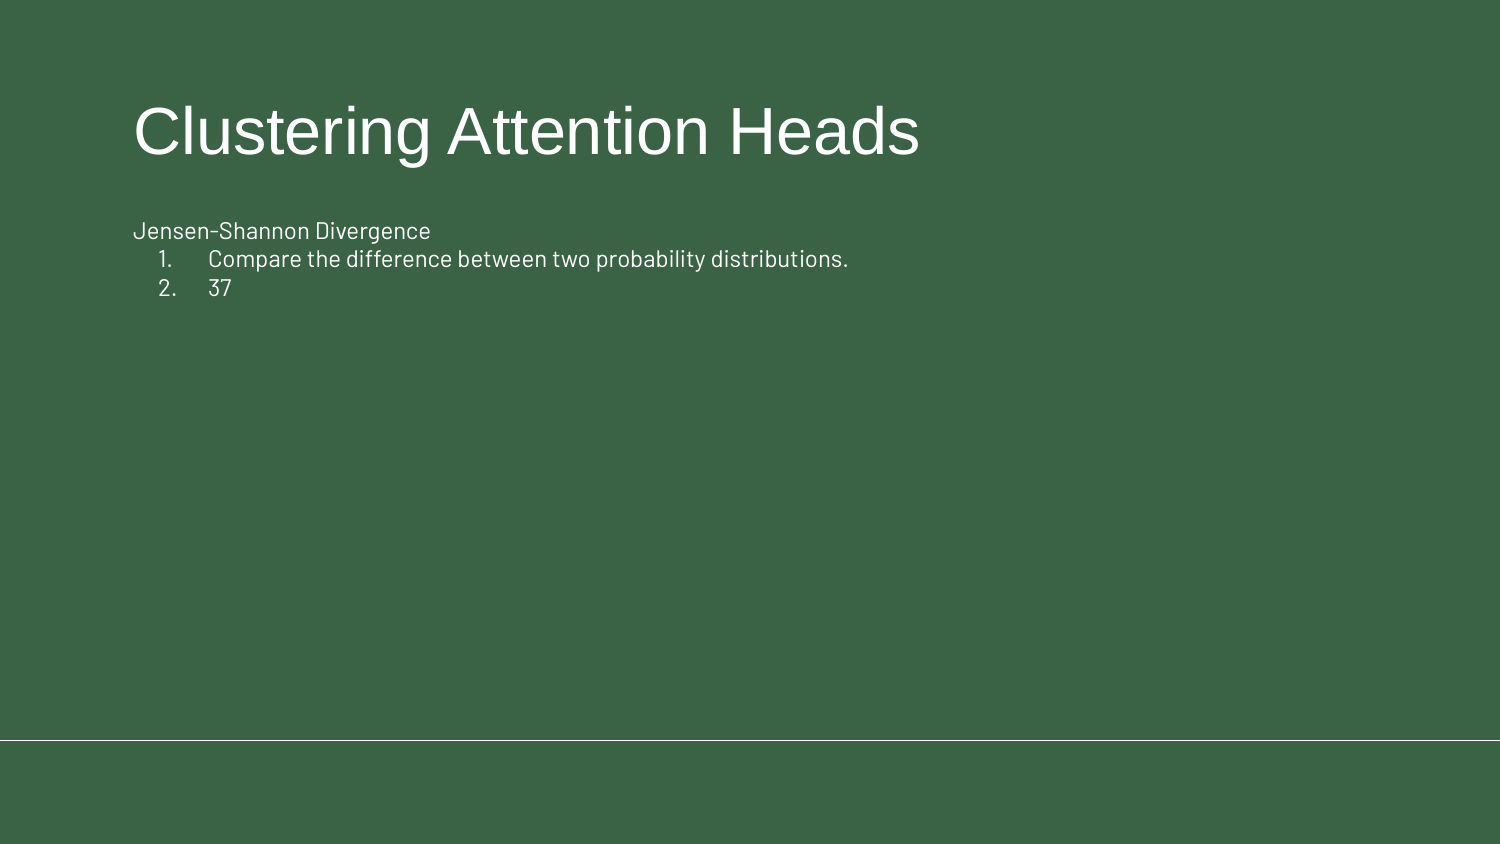

# Clustering Attention Heads

Jensen-Shannon Divergence
Compare the difference between two probability distributions.
37